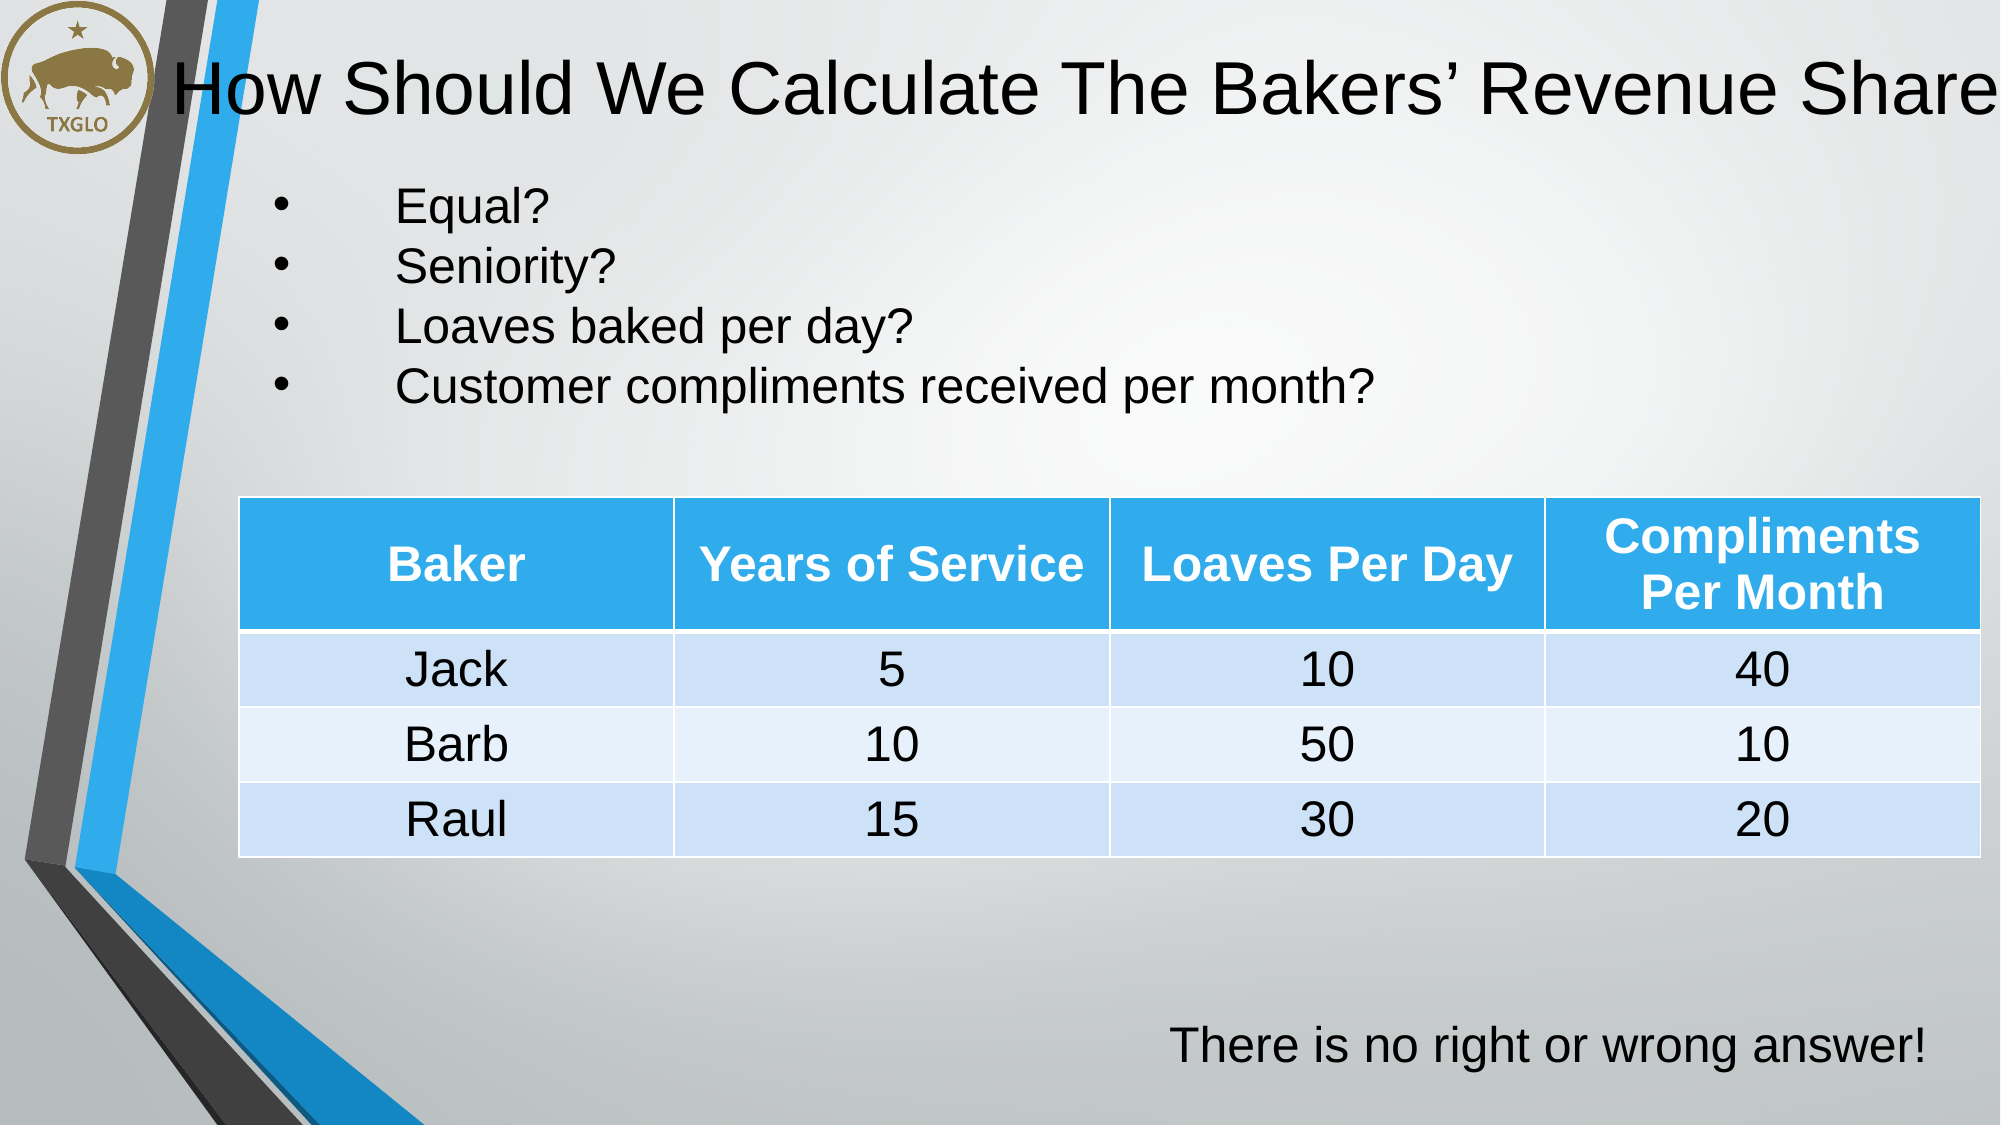

How Should We Calculate The Bakers’ Revenue Shares?
Equal?
Seniority?
Loaves baked per day?
Customer compliments received per month?
| Baker | Years of Service | Loaves Per Day | Compliments Per Month |
| --- | --- | --- | --- |
| Jack | 5 | 10 | 40 |
| Barb | 10 | 50 | 10 |
| Raul | 15 | 30 | 20 |
There is no right or wrong answer!